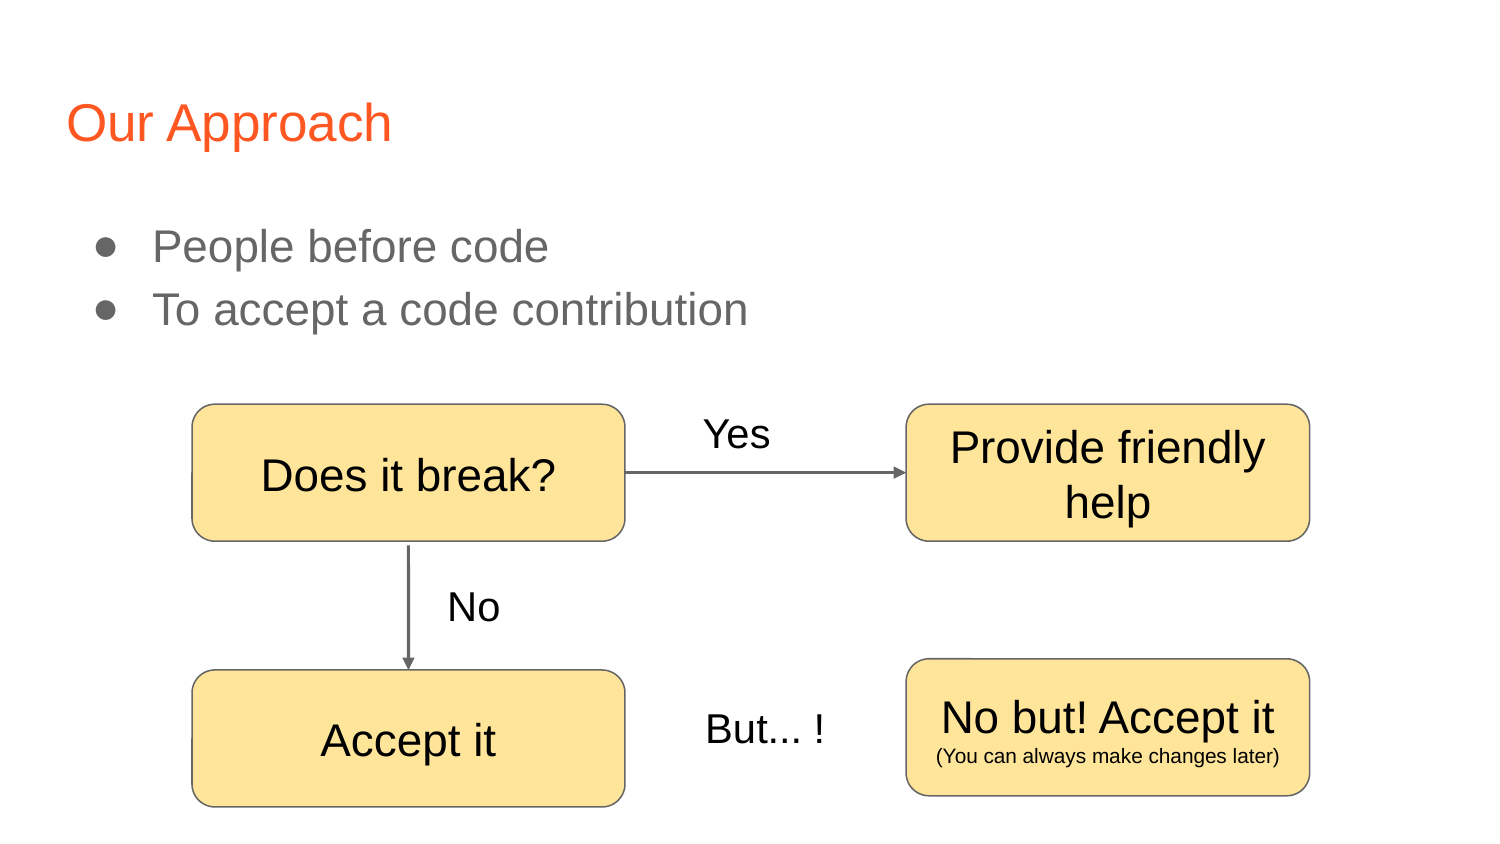

# Our Approach
People before code
To accept a code contribution

Yes
Does it break?
Provide friendly help
No
No but! Accept it
(You can always make changes later)
Accept it
But... !